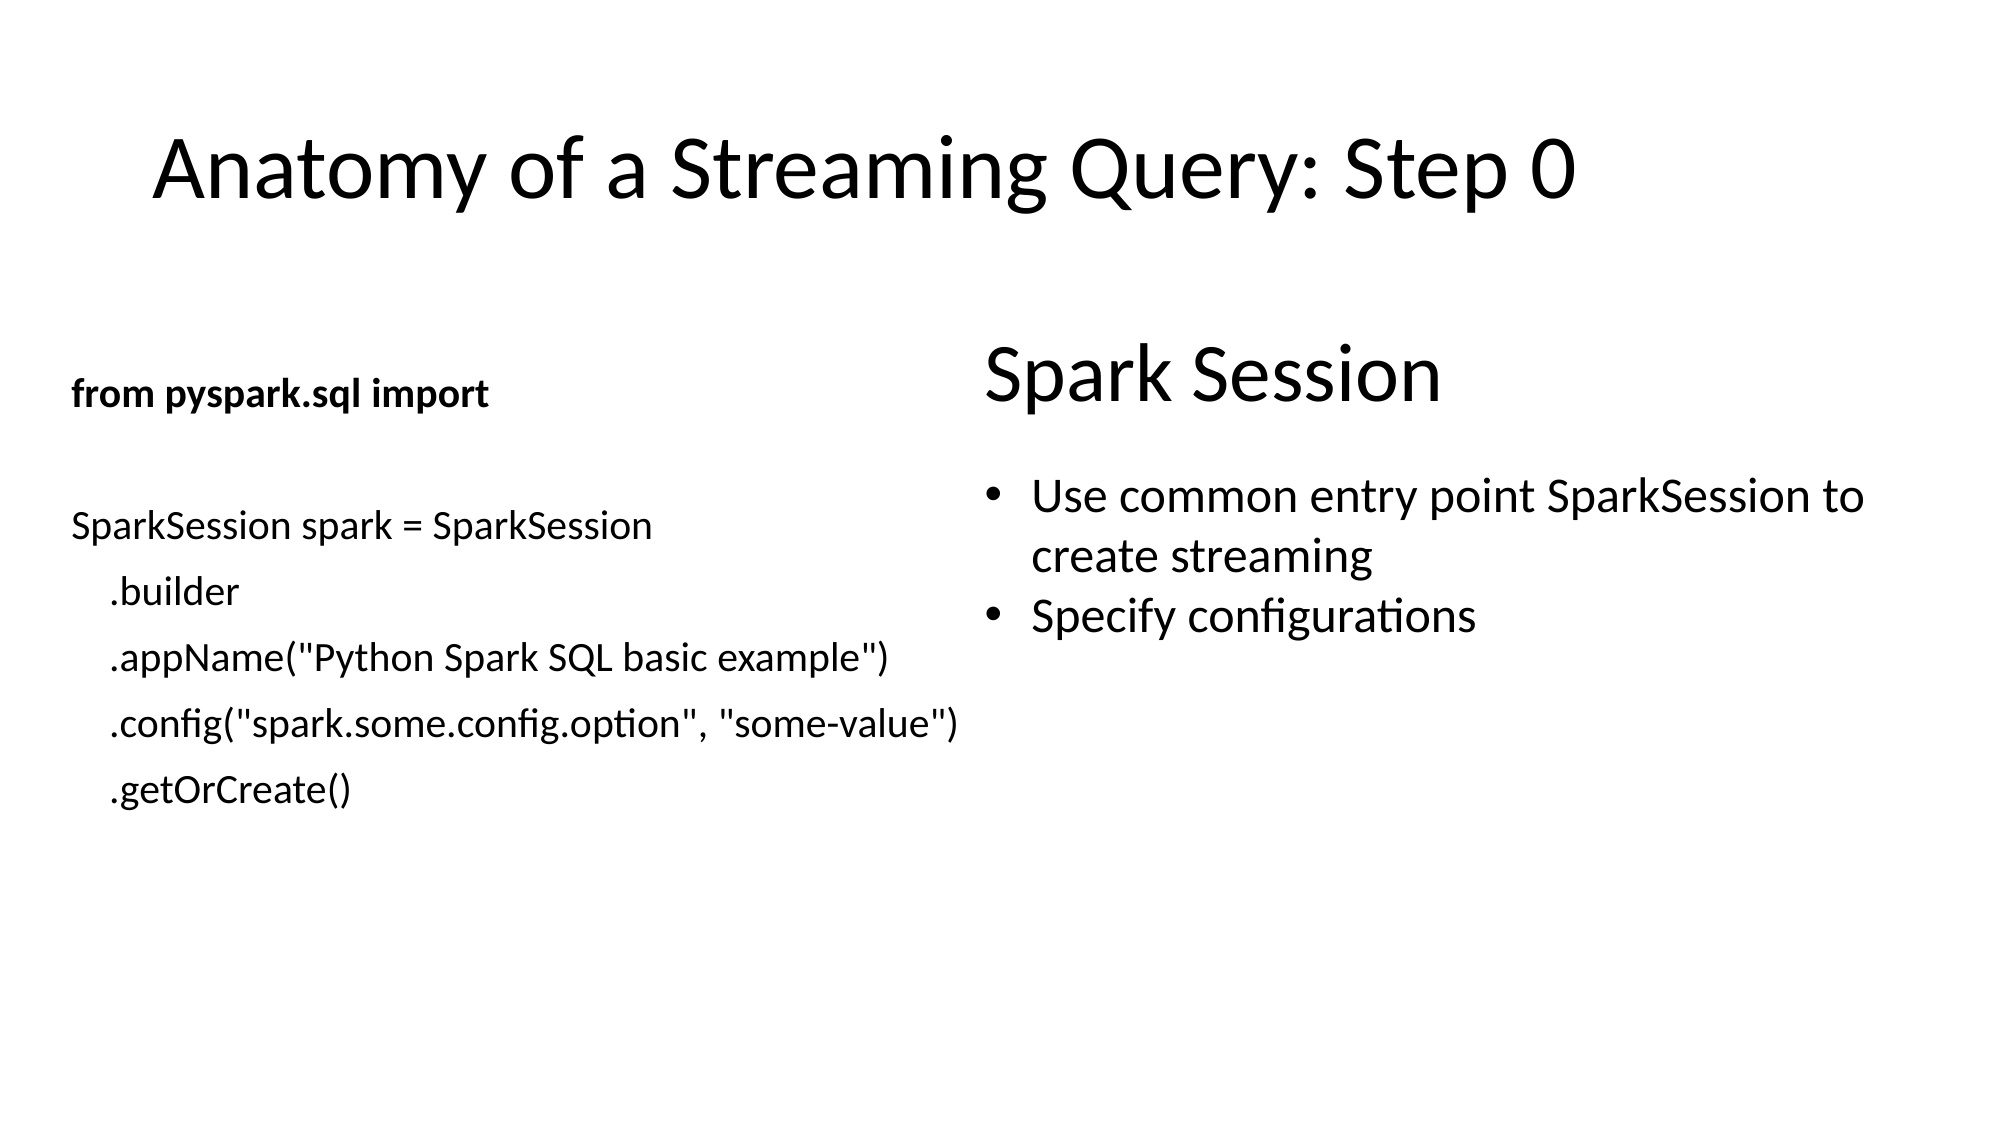

# Anatomy of a Streaming Query: Step 0
Spark Session

Use common entry point SparkSession to create streaming
Specify configurations

from pyspark.sql import

SparkSession spark = SparkSession
    .builder
    .appName("Python Spark SQL basic example")
    .config("spark.some.config.option", "some-value")
    .getOrCreate()